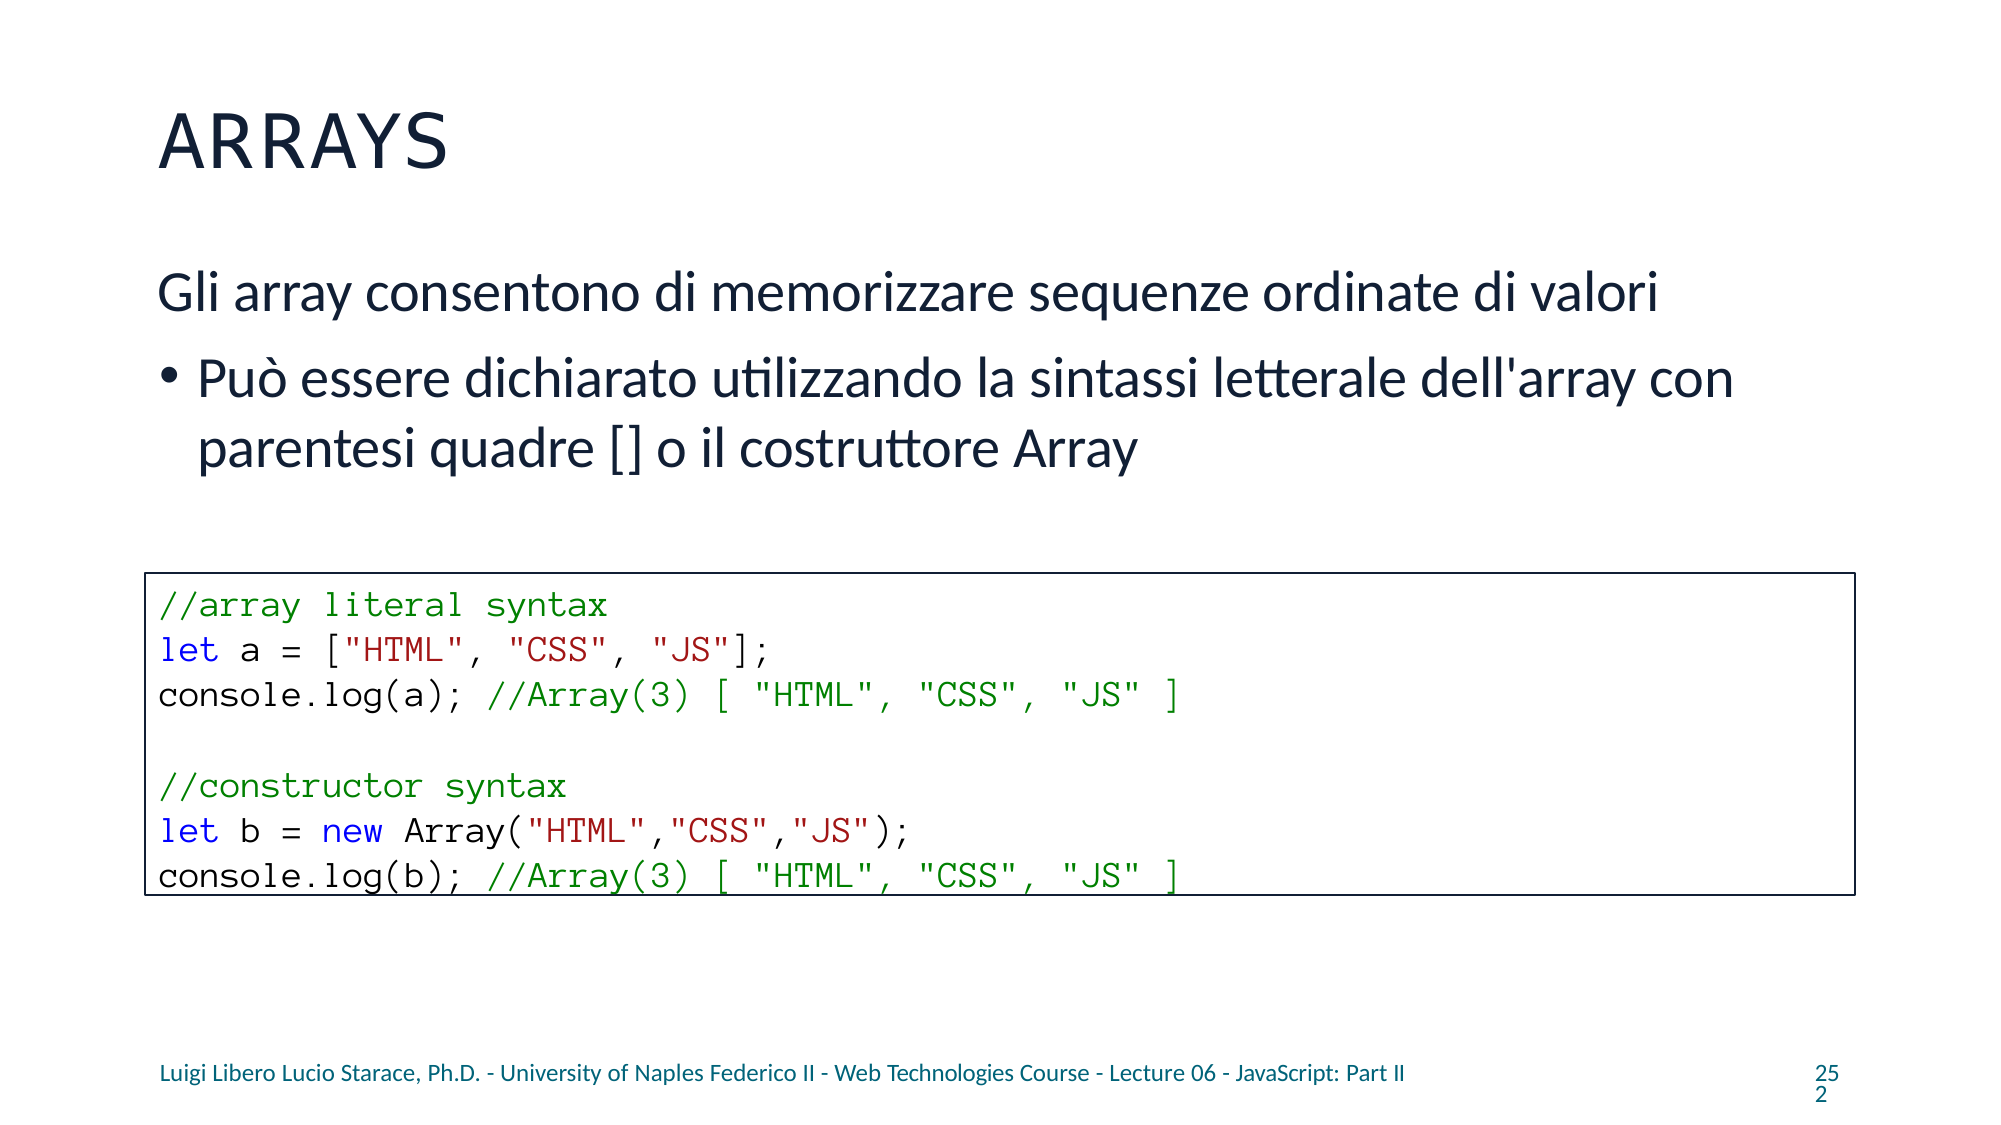

# ARRAYS
Gli array consentono di memorizzare sequenze ordinate di valori
Può essere dichiarato utilizzando la sintassi letterale dell'array con parentesi quadre [] o il costruttore Array
//array literal syntax
let a = ["HTML", "CSS", "JS"];
console.log(a); //Array(3) [ "HTML", "CSS", "JS" ]

//constructor syntax
let b = new Array("HTML","CSS","JS"); console.log(b); //Array(3) [ "HTML", "CSS", "JS" ]
Luigi Libero Lucio Starace, Ph.D. - University of Naples Federico II - Web Technologies Course - Lecture 06 - JavaScript: Part II
252